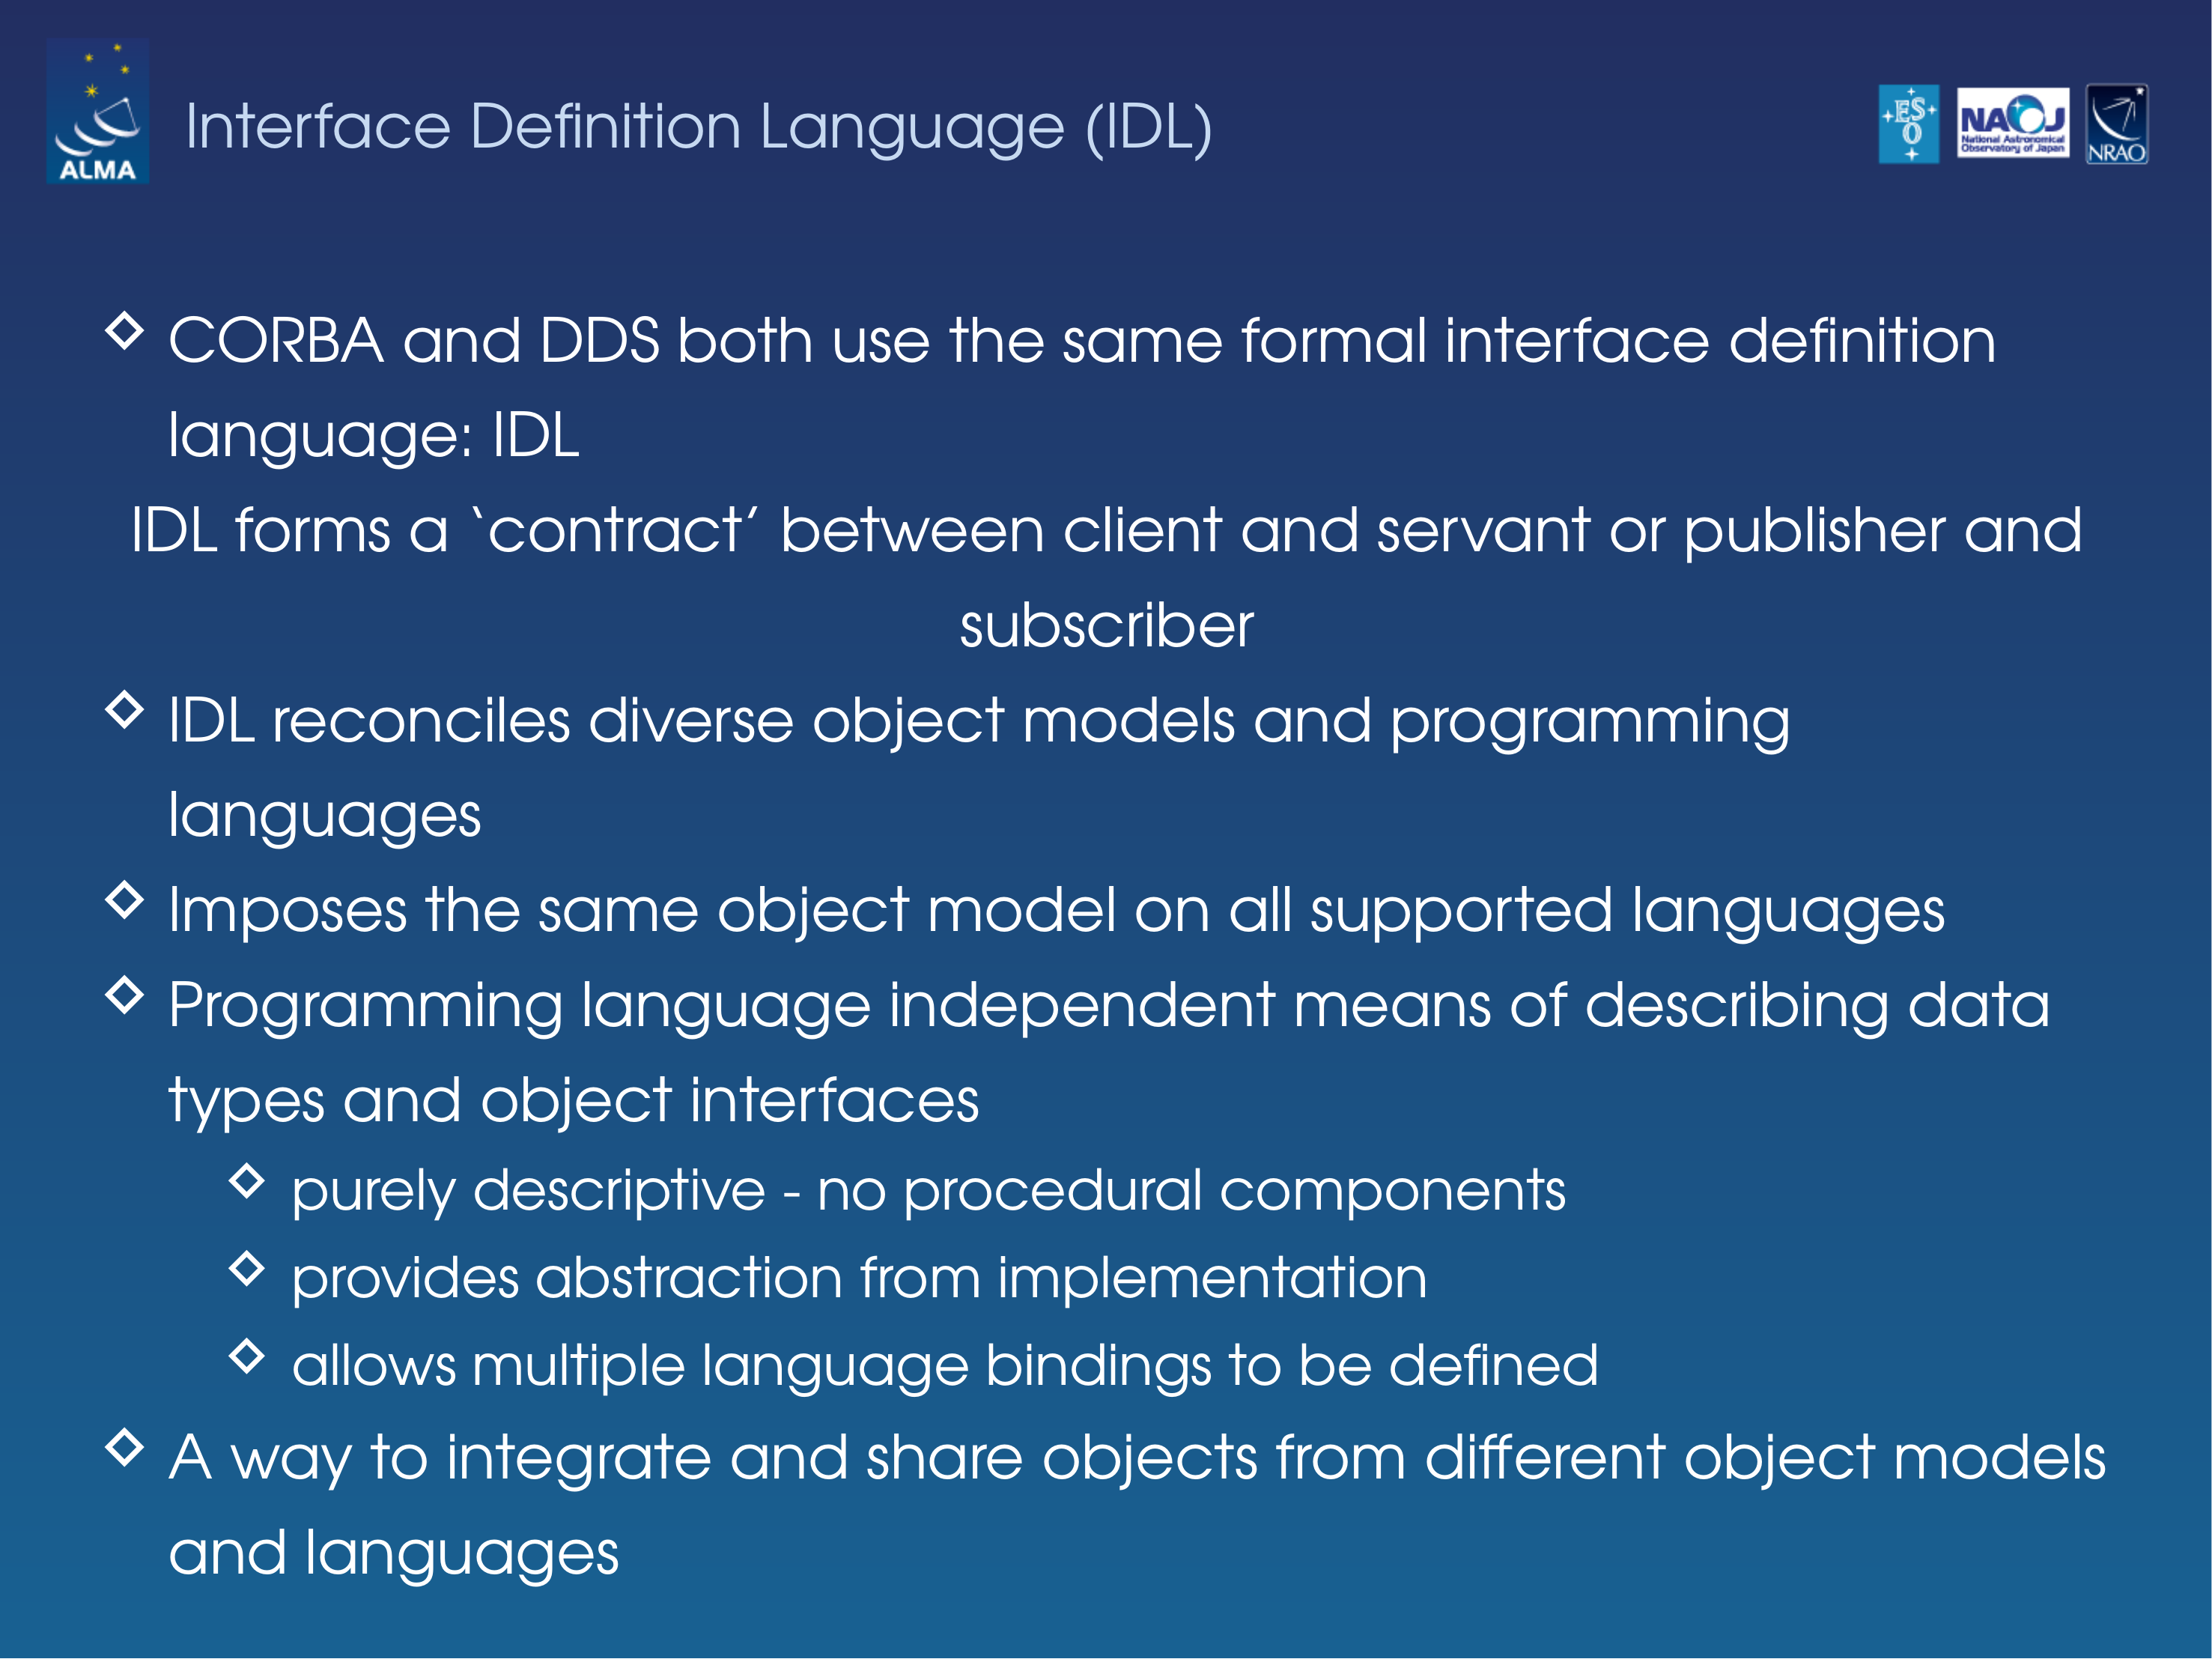

# Interface Definition Language (IDL)
CORBA and DDS both use the same formal interface definition language: IDL
IDL forms a ‘contract’ between client and servant or publisher and
subscriber
IDL reconciles diverse object models and programming languages
Imposes the same object model on all supported languages
Programming language independent means of describing data types and object interfaces
purely descriptive - no procedural components
provides abstraction from implementation
allows multiple language bindings to be defined
A way to integrate and share objects from different object models and languages